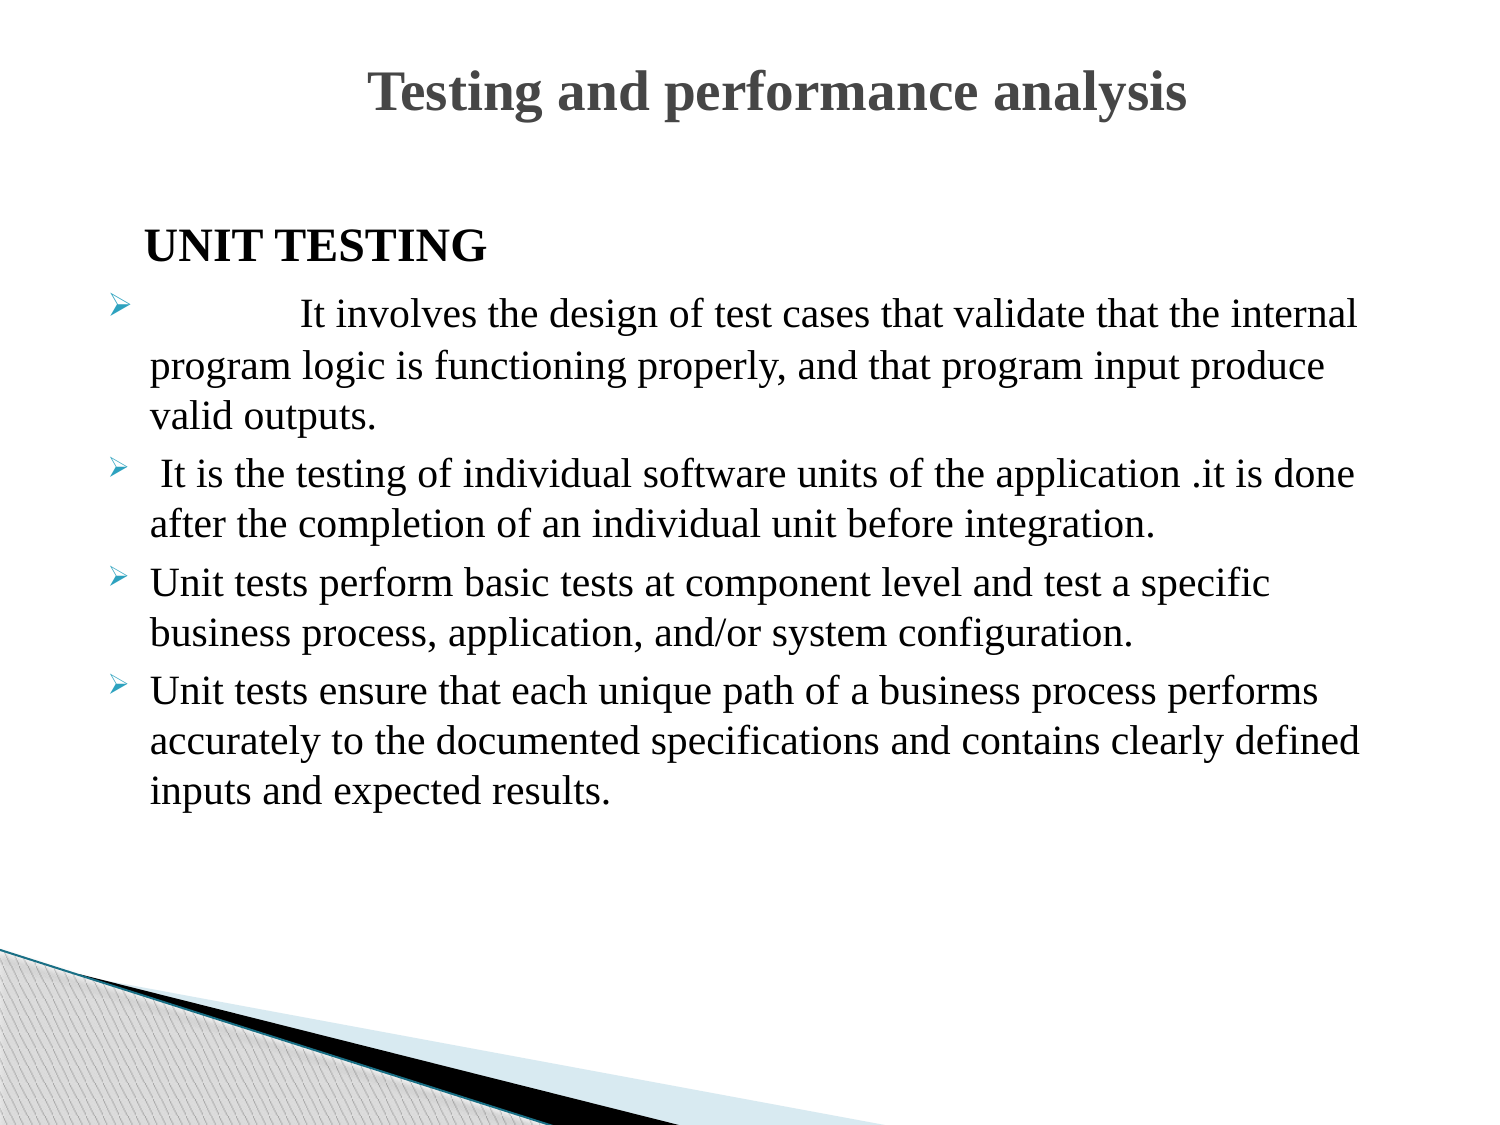

# Testing and performance analysis

   UNIT TESTING
	It involves the design of test cases that validate that the internal program logic is functioning properly, and that program input produce valid outputs.
 It is the testing of individual software units of the application .it is done after the completion of an individual unit before integration.
Unit tests perform basic tests at component level and test a specific business process, application, and/or system configuration.
Unit tests ensure that each unique path of a business process performs accurately to the documented specifications and contains clearly defined inputs and expected results.